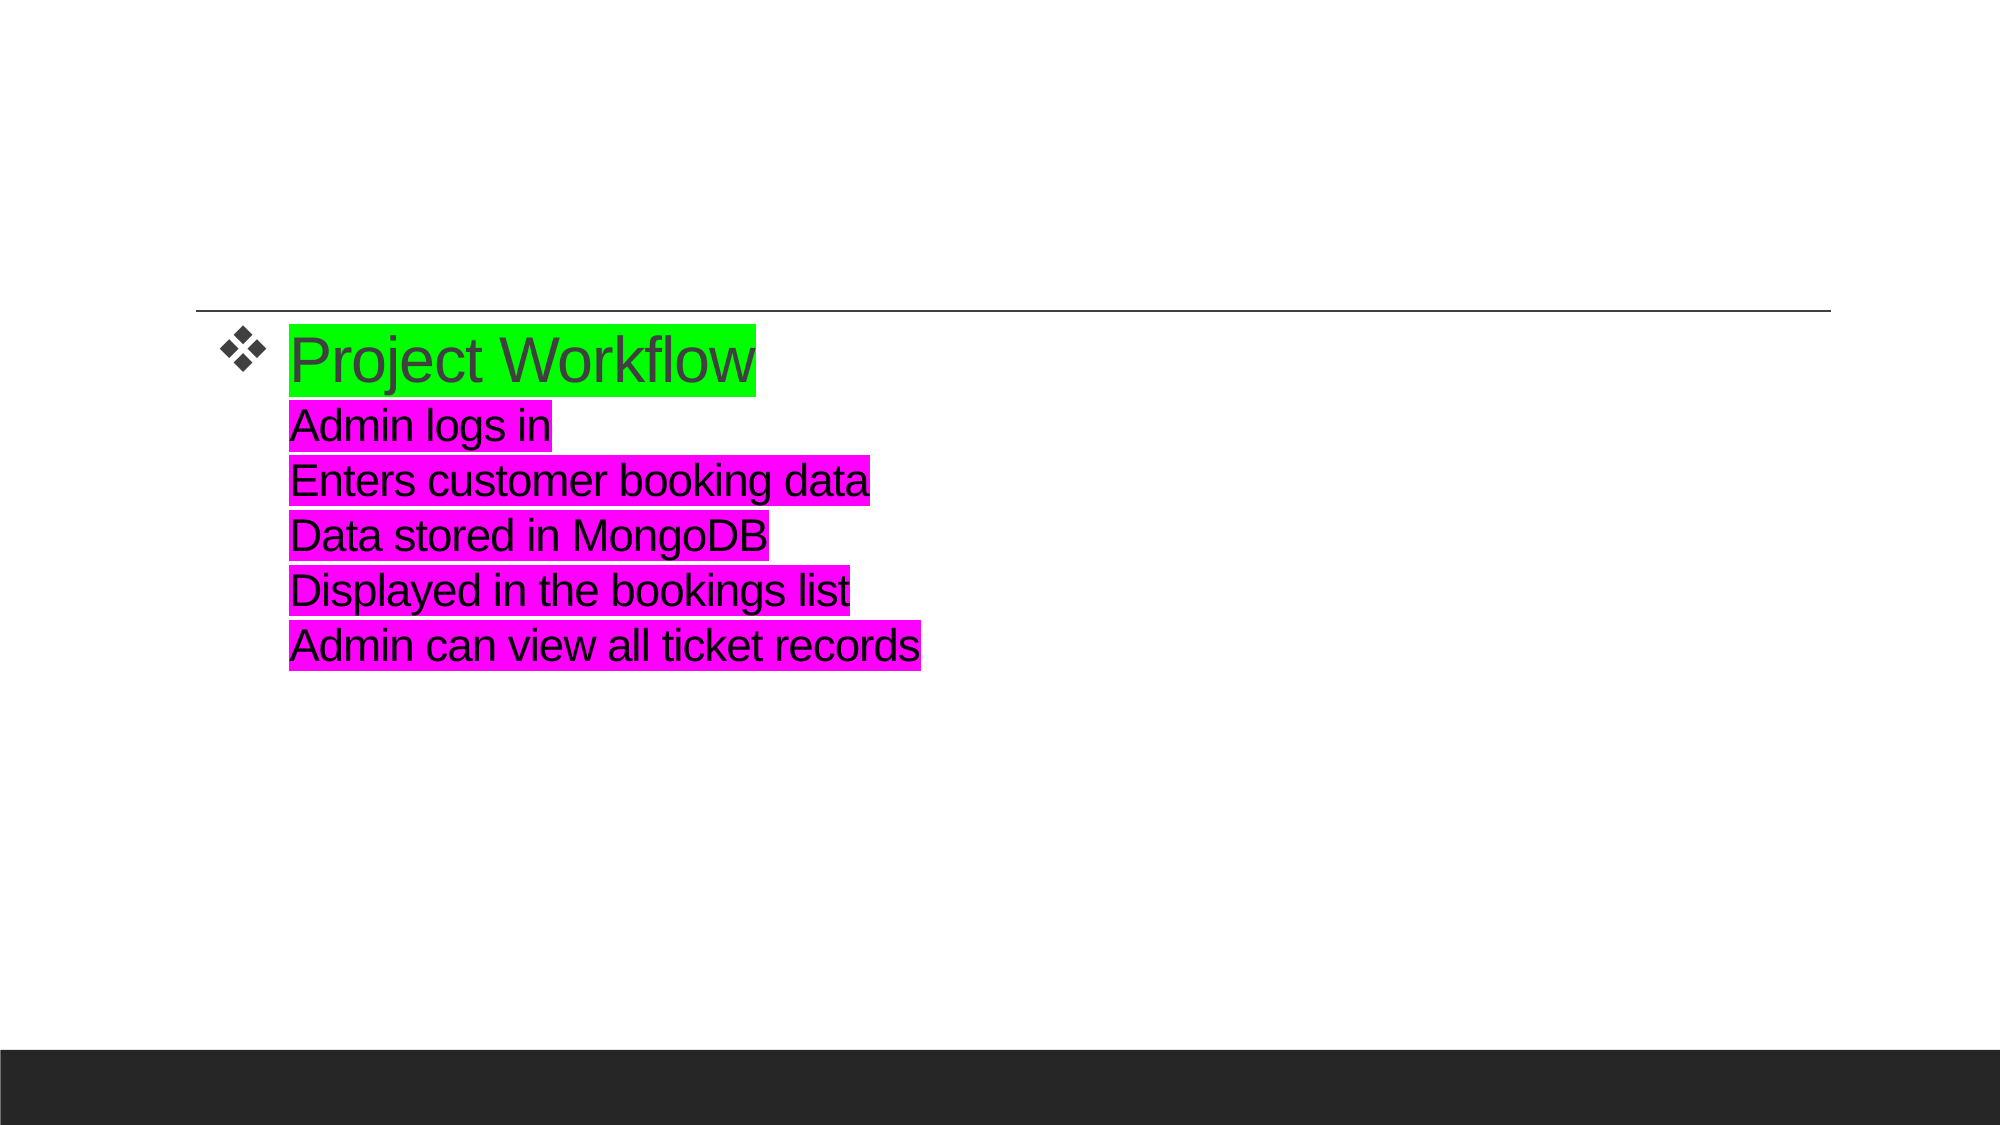

# Project Workflow Admin logs in Enters customer booking data Data stored in MongoDB Displayed in the bookings list Admin can view all ticket records